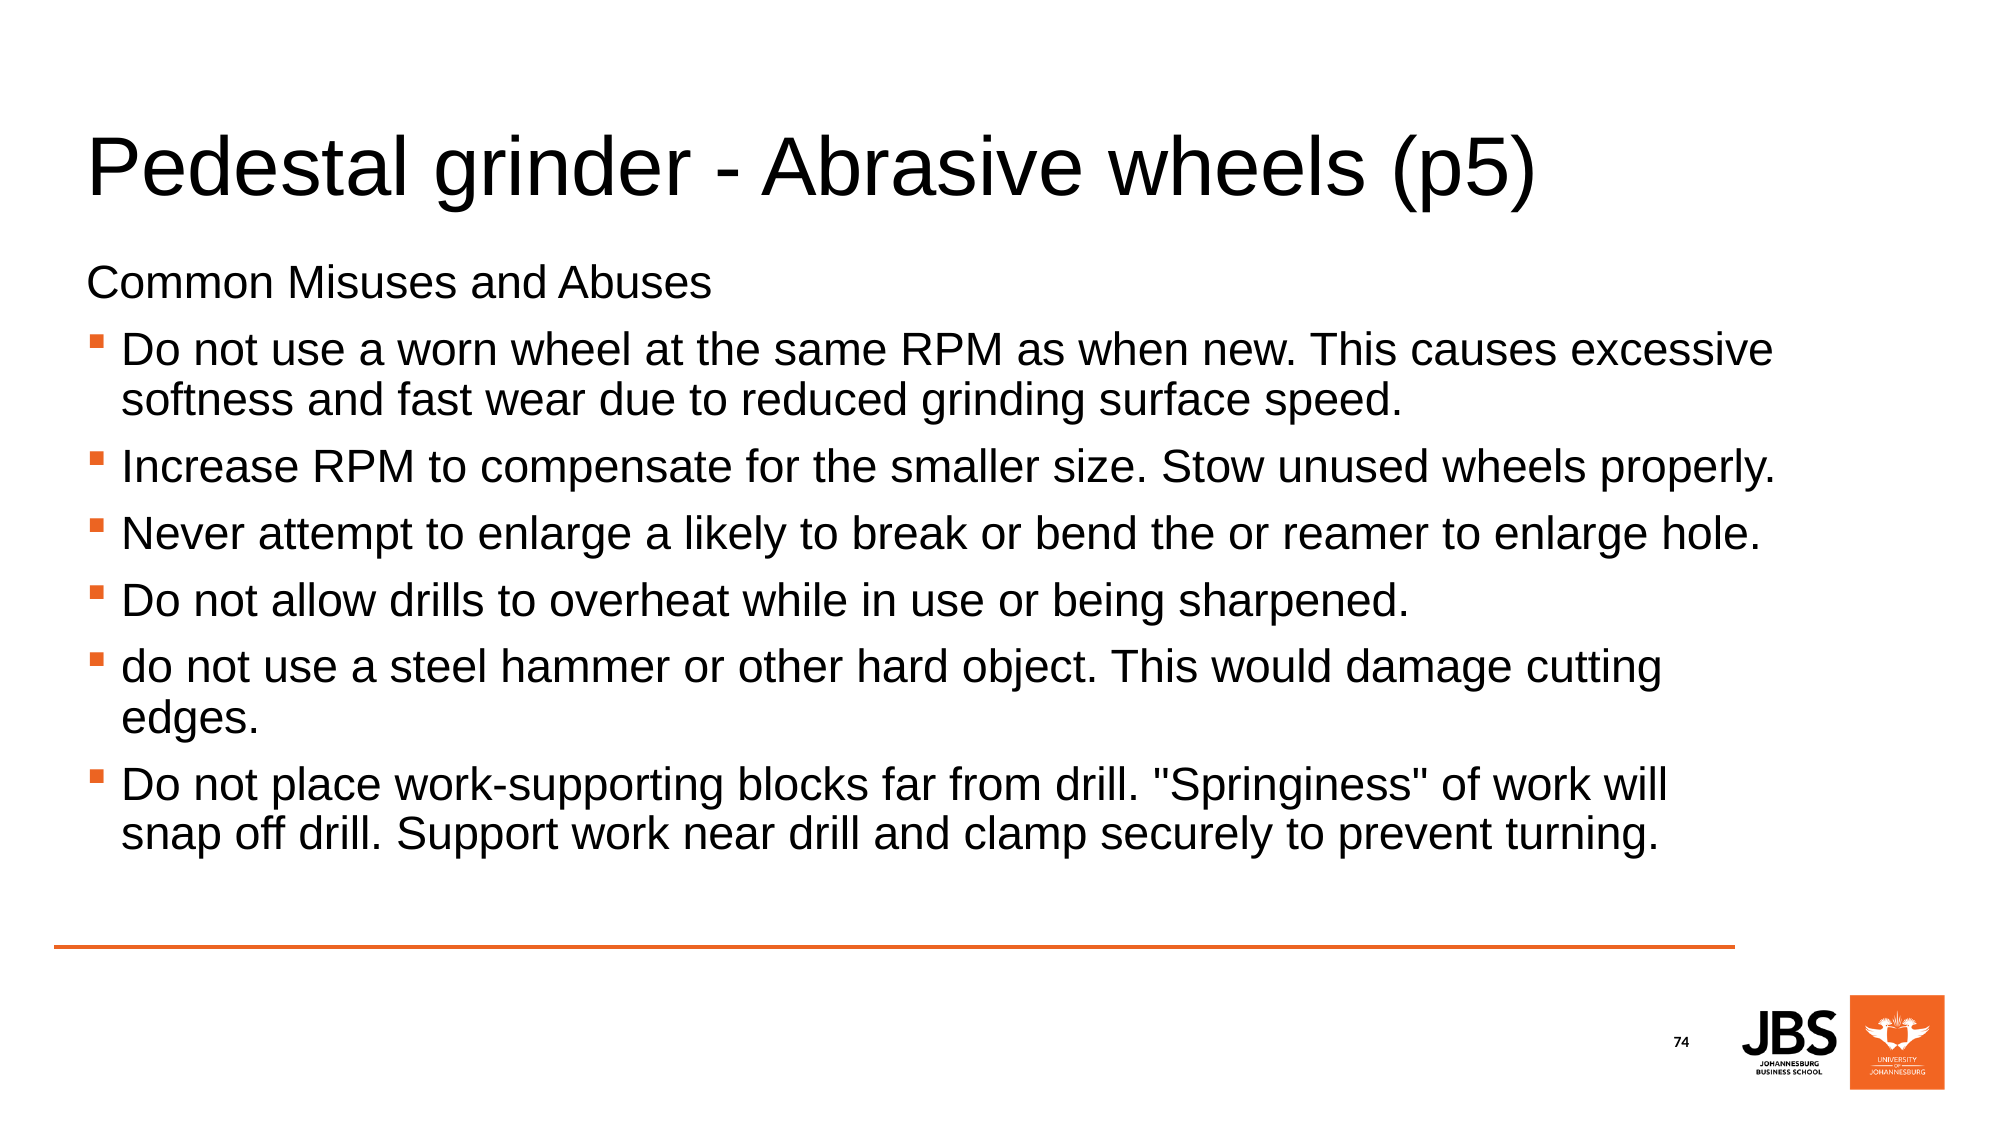

# Pedestal grinder - Abrasive wheels (p5)
Common Misuses and Abuses
Do not use a worn wheel at the same RPM as when new. This causes excessive softness and fast wear due to reduced grinding surface speed.
Increase RPM to compensate for the smaller size. Stow unused wheels properly.
Never attempt to enlarge a likely to break or bend the or reamer to enlarge hole.
Do not allow drills to overheat while in use or being sharpened.
do not use a steel hammer or other hard object. This would damage cutting edges.
Do not place work-supporting blocks far from drill. "Springiness" of work will snap off drill. Support work near drill and clamp securely to prevent turning.